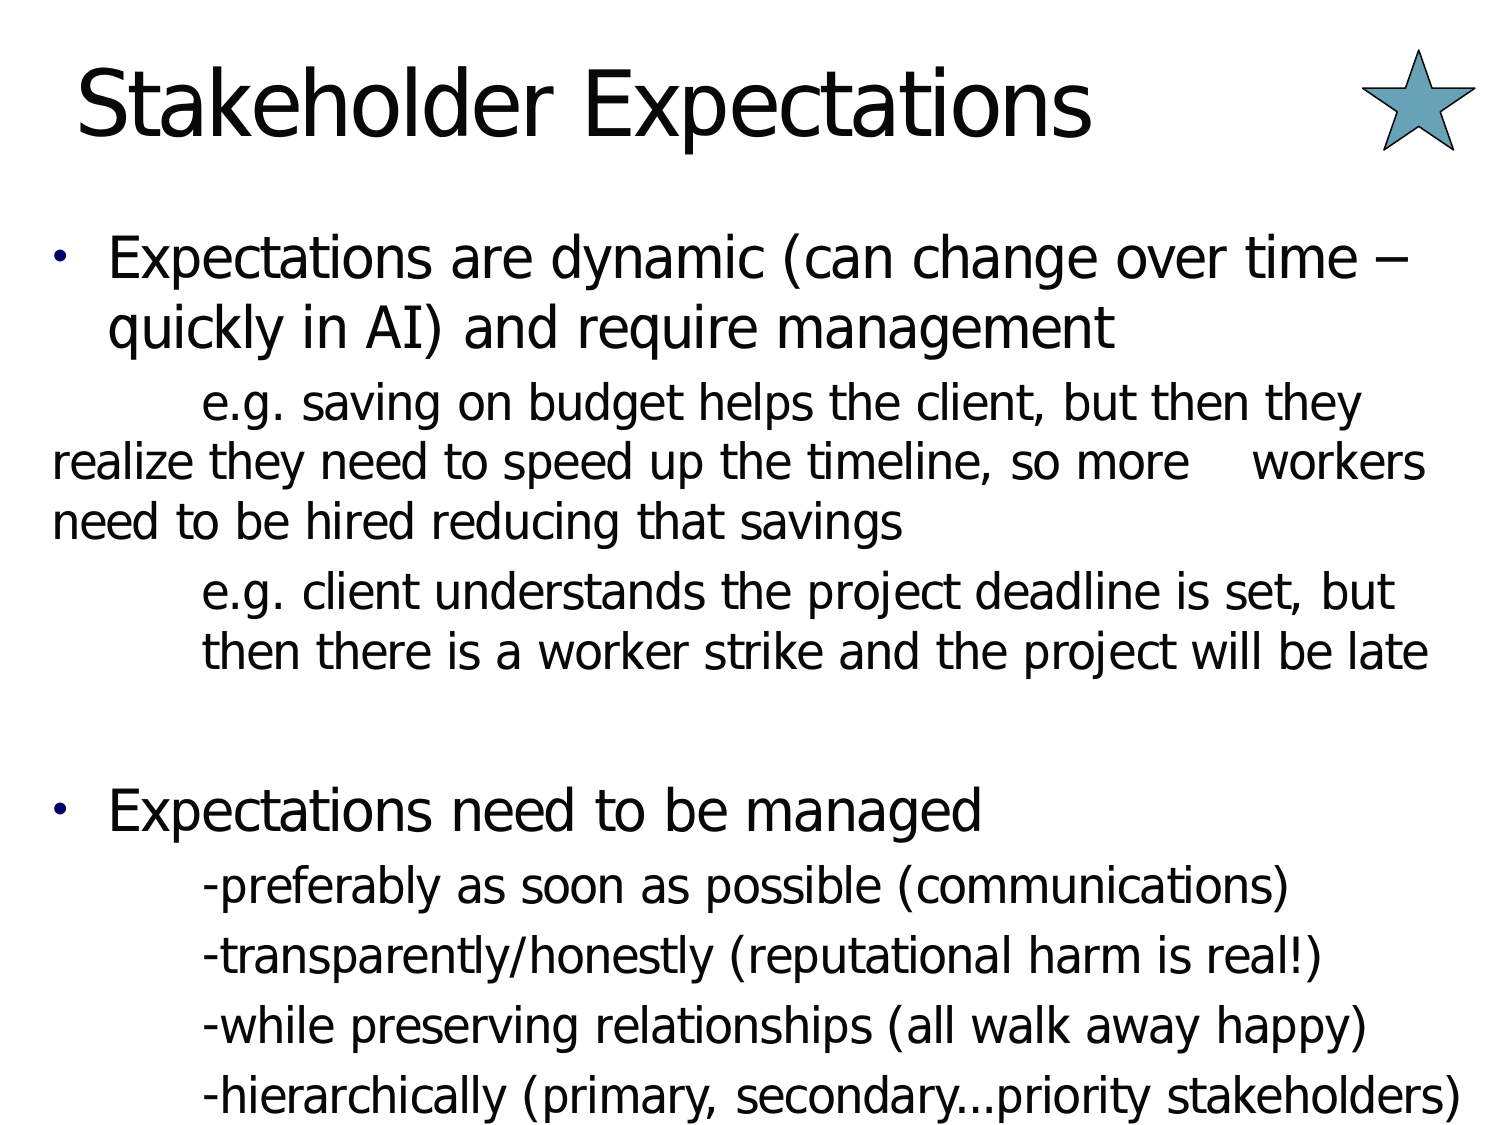

# Stakeholder Expectations

Expectations are dynamic (can change over time –quickly in AI) and require management
	e.g. saving on budget helps the client, but then they 	realize they need to speed up the timeline, so more 	workers need to be hired reducing that savings
	e.g. client understands the project deadline is set, but 	then there is a worker strike and the project will be late

Expectations need to be managed
	-preferably as soon as possible (communications)
	-transparently/honestly (reputational harm is real!)
	-while preserving relationships (all walk away happy)
	-hierarchically (primary, secondary…priority stakeholders)